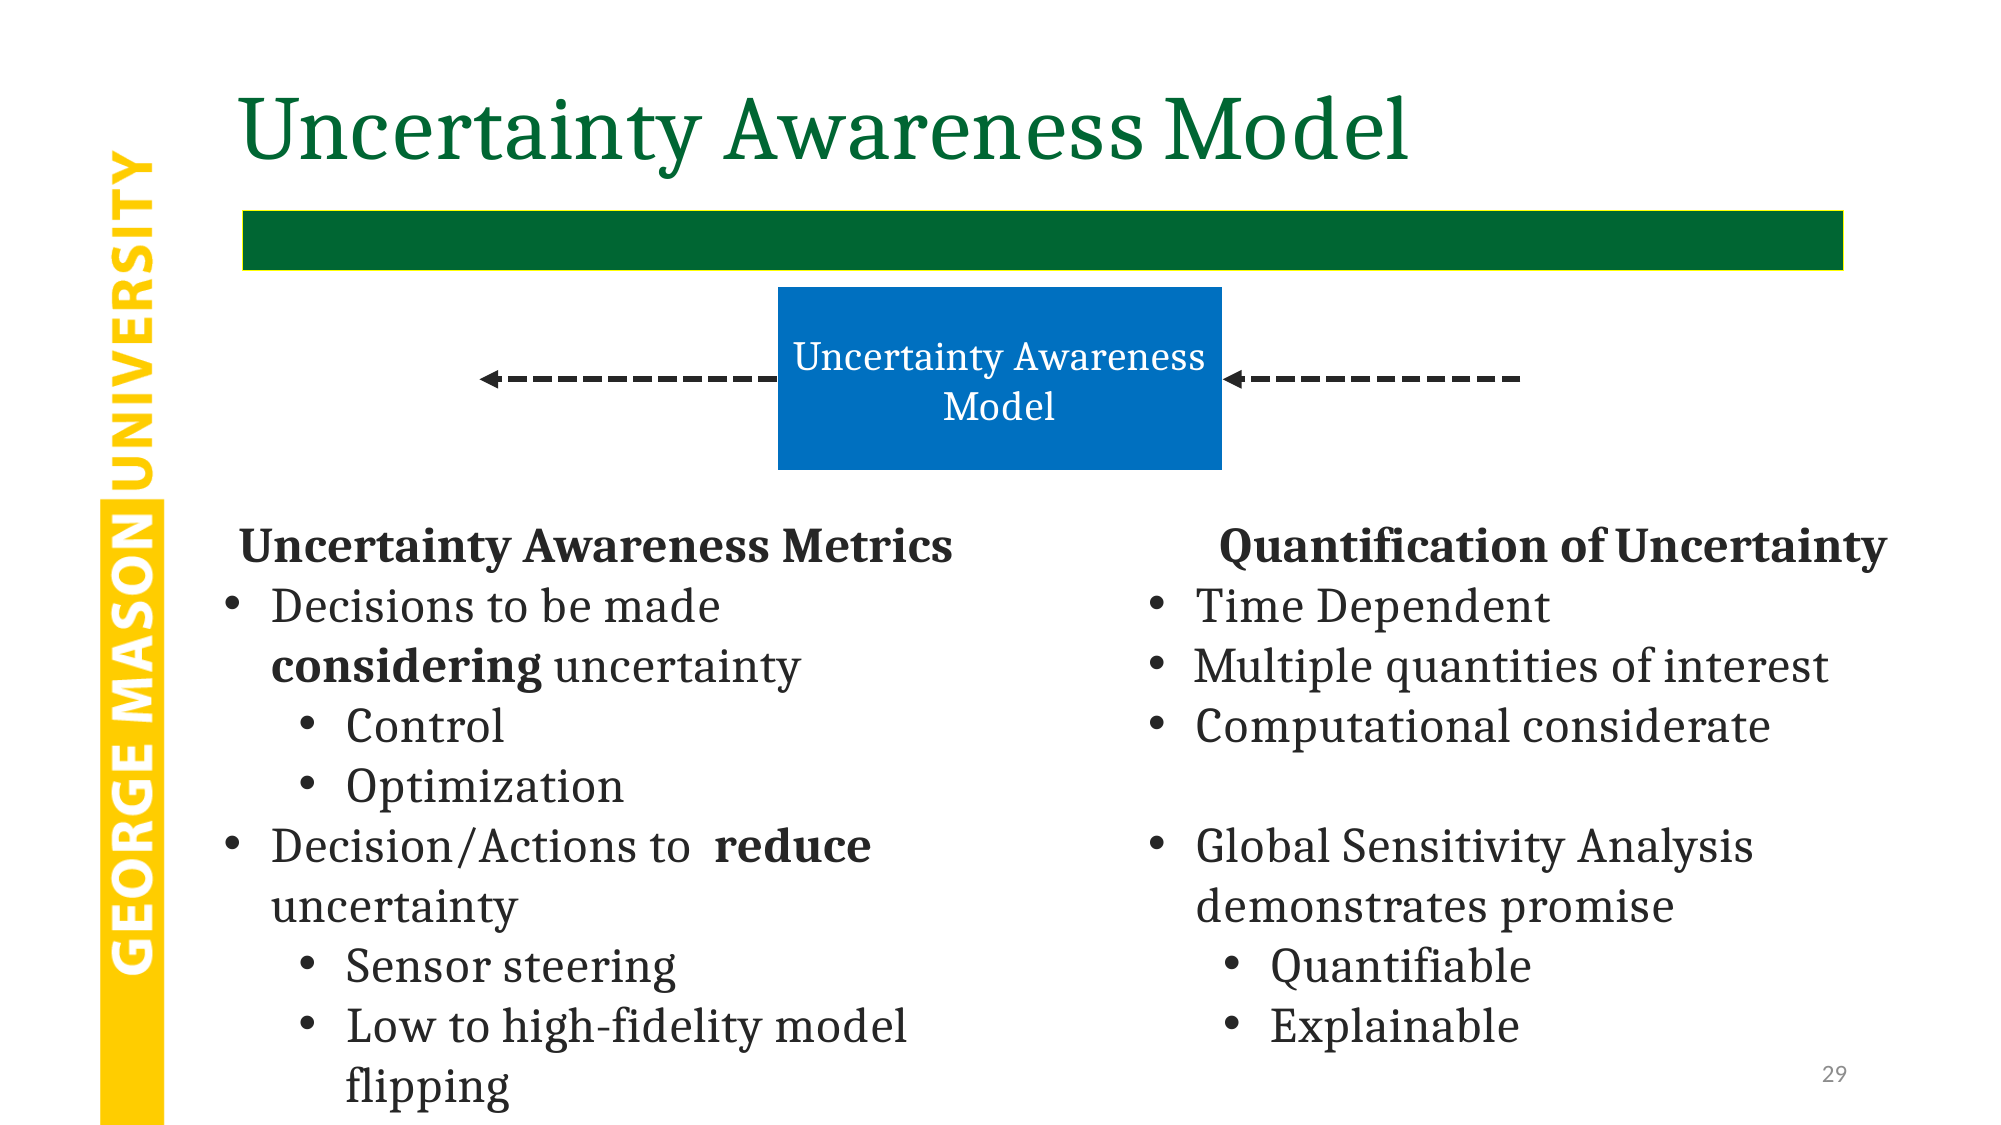

# Uncertainty Awareness Model
Uncertainty Awareness Model
Quantification of Uncertainty
Time Dependent
Multiple quantities of interest
Computational considerate

Global Sensitivity Analysis demonstrates promise
Quantifiable
Explainable

Uncertainty Awareness Metrics
Decisions to be made considering uncertainty
Control
Optimization
Decision/Actions to  reduce uncertainty
Sensor steering
Low to high-fidelity model flipping

29